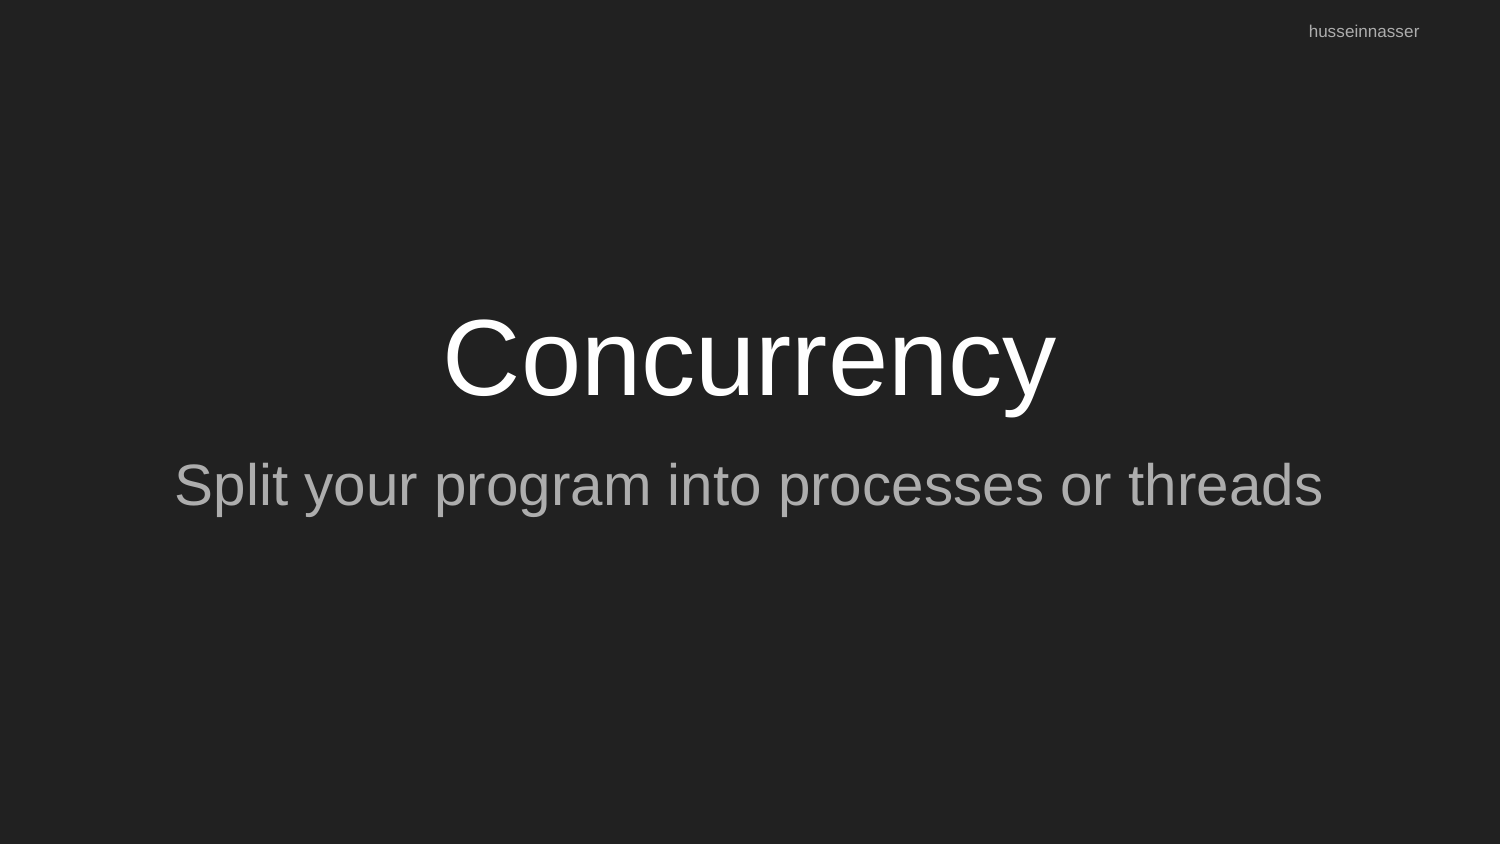

husseinnasser
# Concurrency
Split your program into processes or threads